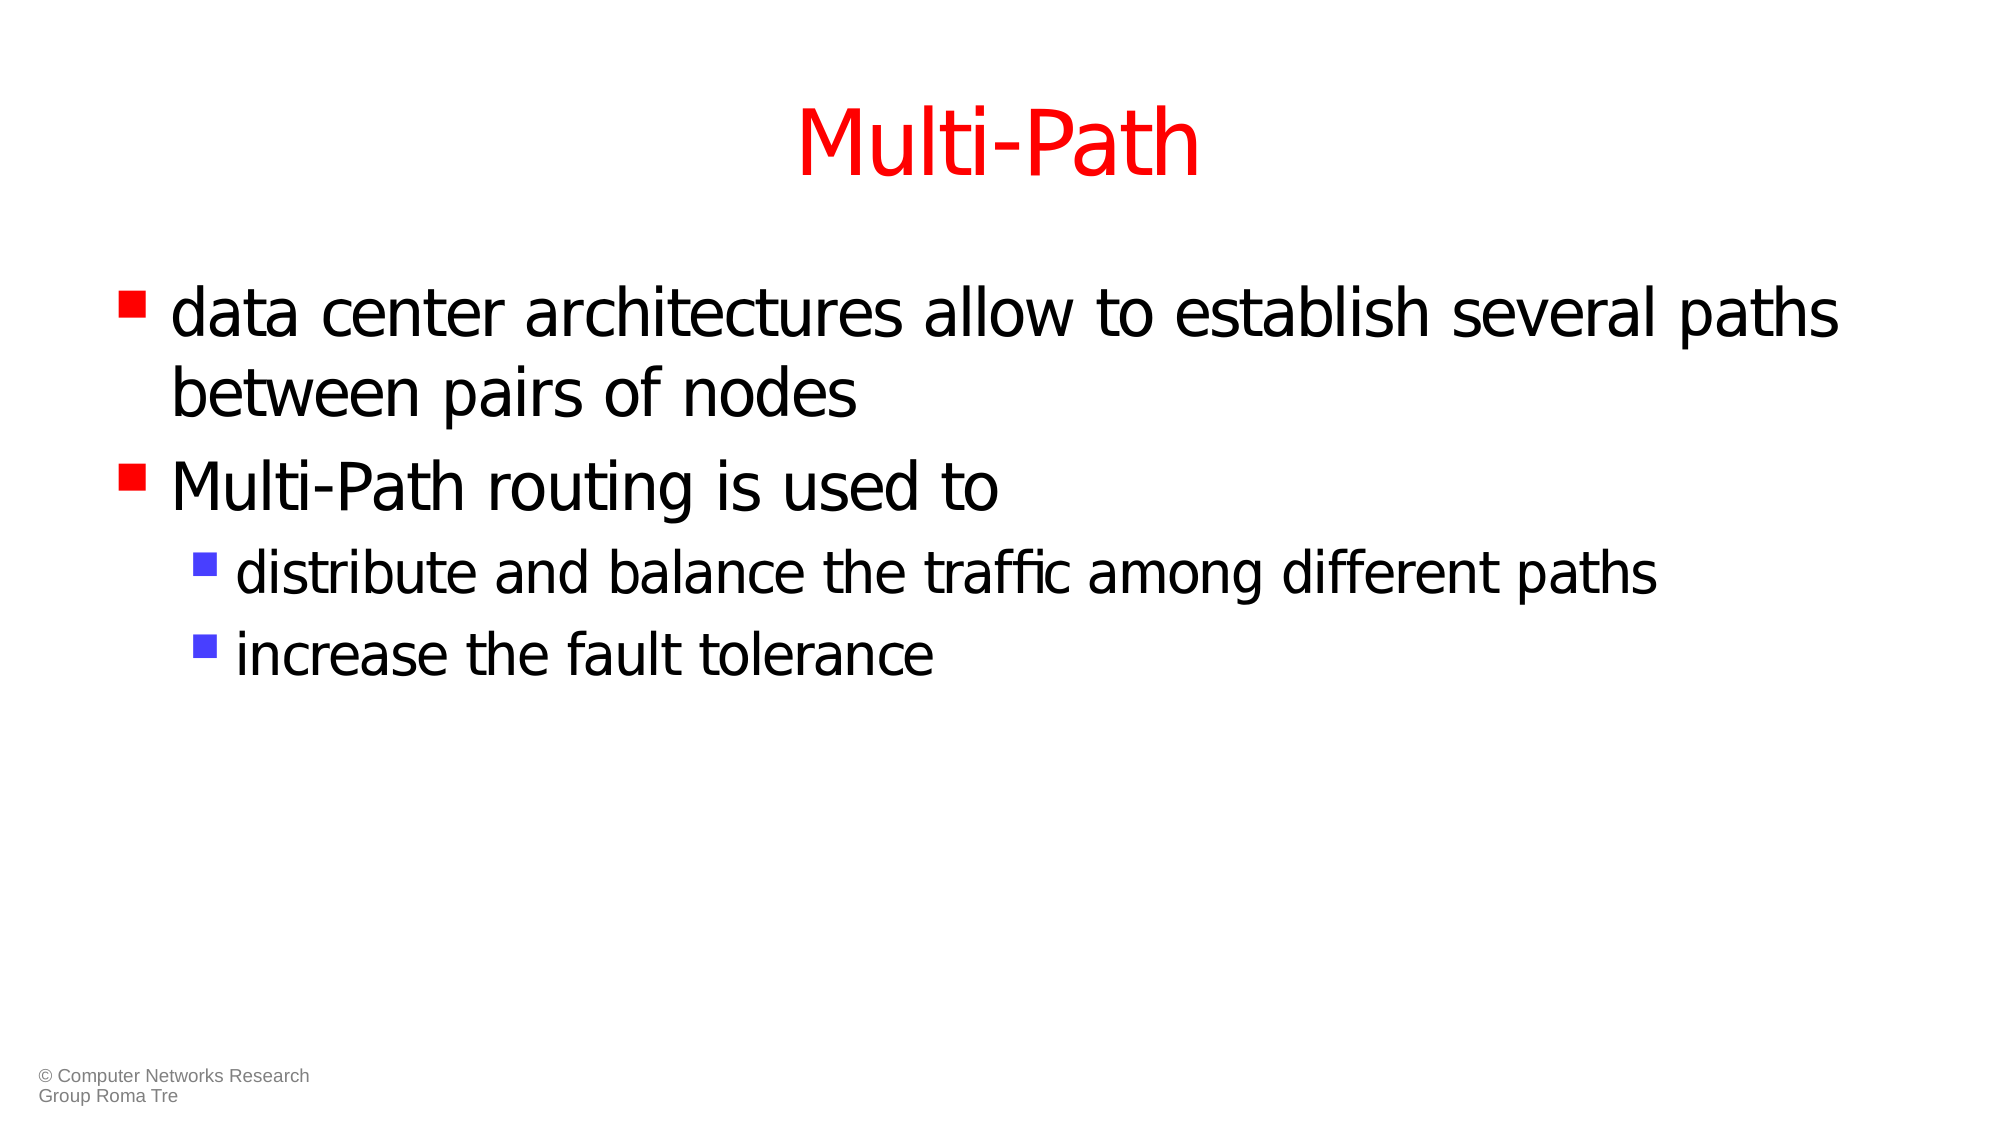

# Multi-Path
data center architectures allow to establish several paths between pairs of nodes
Multi-Path routing is used to
distribute and balance the traffic among different paths
increase the fault tolerance